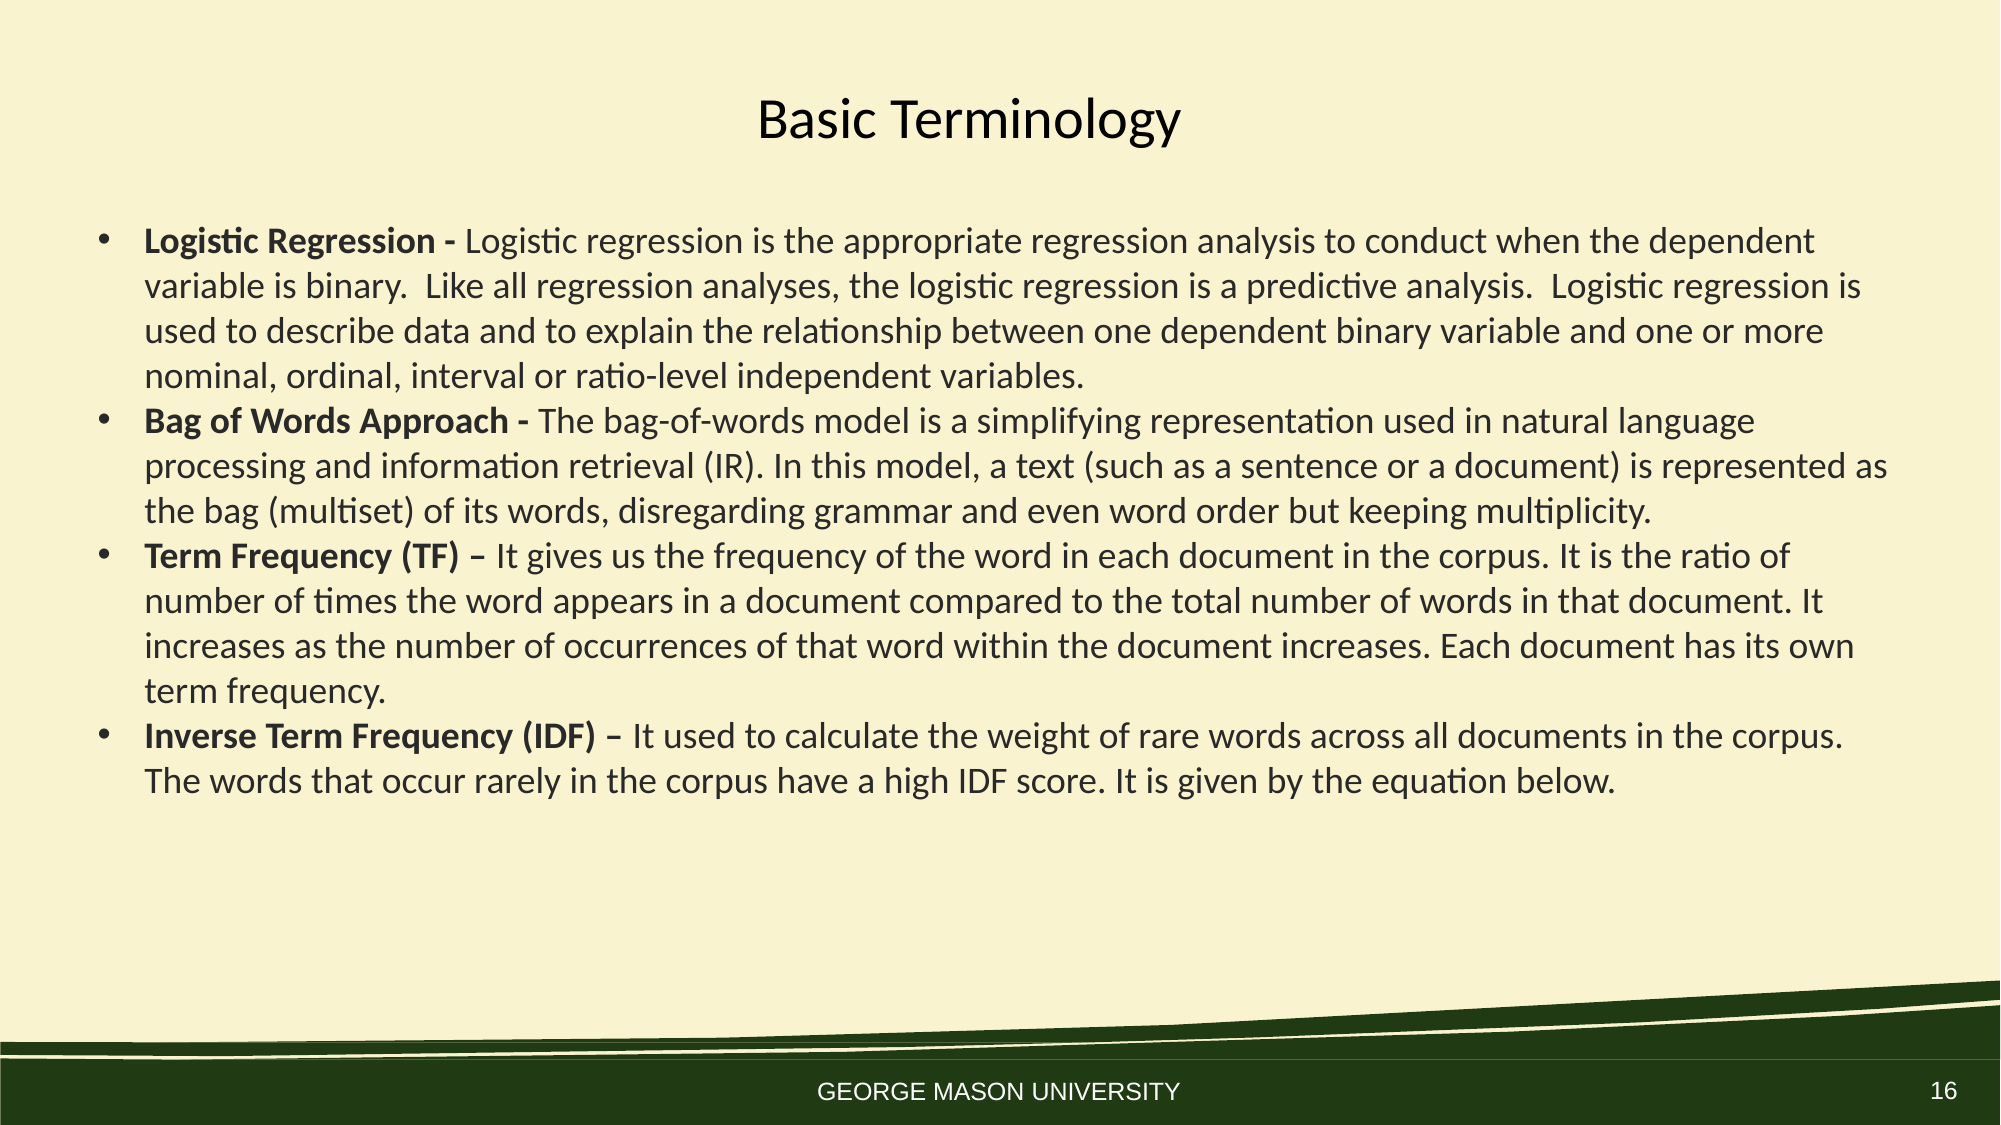

# Basic Terminology
Logistic Regression - Logistic regression is the appropriate regression analysis to conduct when the dependent variable is binary.  Like all regression analyses, the logistic regression is a predictive analysis.  Logistic regression is used to describe data and to explain the relationship between one dependent binary variable and one or more nominal, ordinal, interval or ratio-level independent variables.
Bag of Words Approach - The bag-of-words model is a simplifying representation used in natural language processing and information retrieval (IR). In this model, a text (such as a sentence or a document) is represented as the bag (multiset) of its words, disregarding grammar and even word order but keeping multiplicity.
Term Frequency (TF) – It gives us the frequency of the word in each document in the corpus. It is the ratio of number of times the word appears in a document compared to the total number of words in that document. It increases as the number of occurrences of that word within the document increases. Each document has its own term frequency.
Inverse Term Frequency (IDF) – It used to calculate the weight of rare words across all documents in the corpus. The words that occur rarely in the corpus have a high IDF score. It is given by the equation below.

16
GEORGE MASON UNIVERSITY